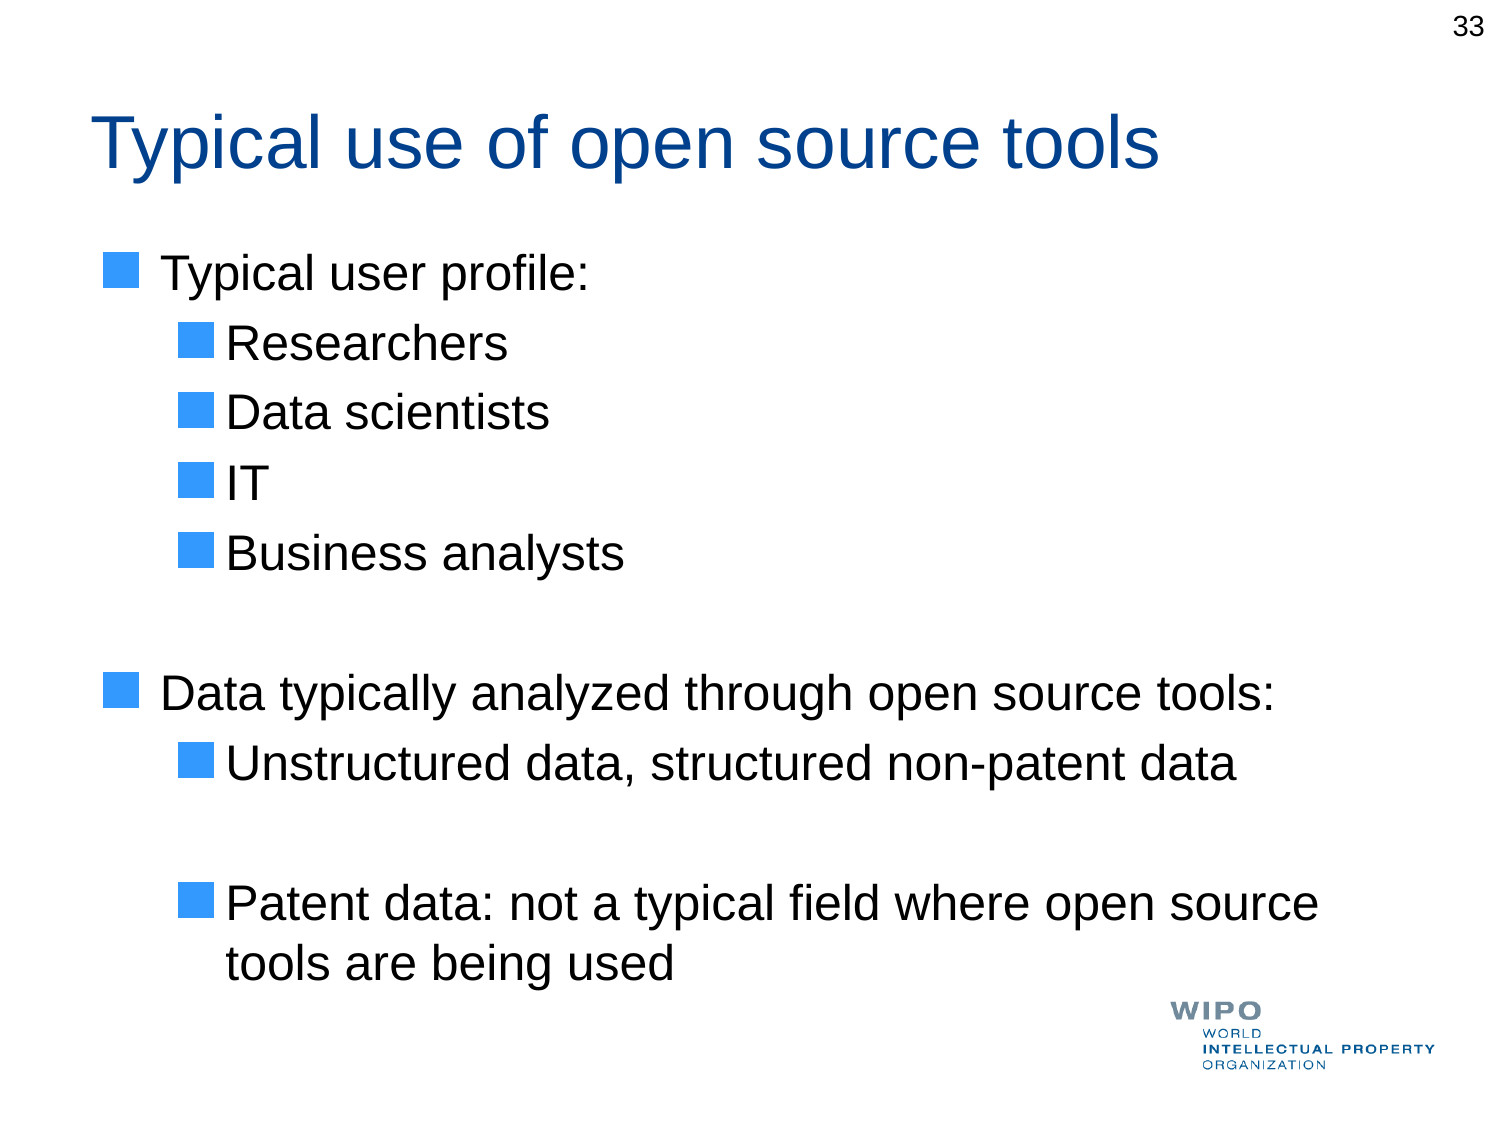

33
# Typical use of open source tools
Typical user profile:
Researchers
Data scientists
IT
Business analysts

Data typically analyzed through open source tools:
Unstructured data, structured non-patent data

Patent data: not a typical field where open source tools are being used